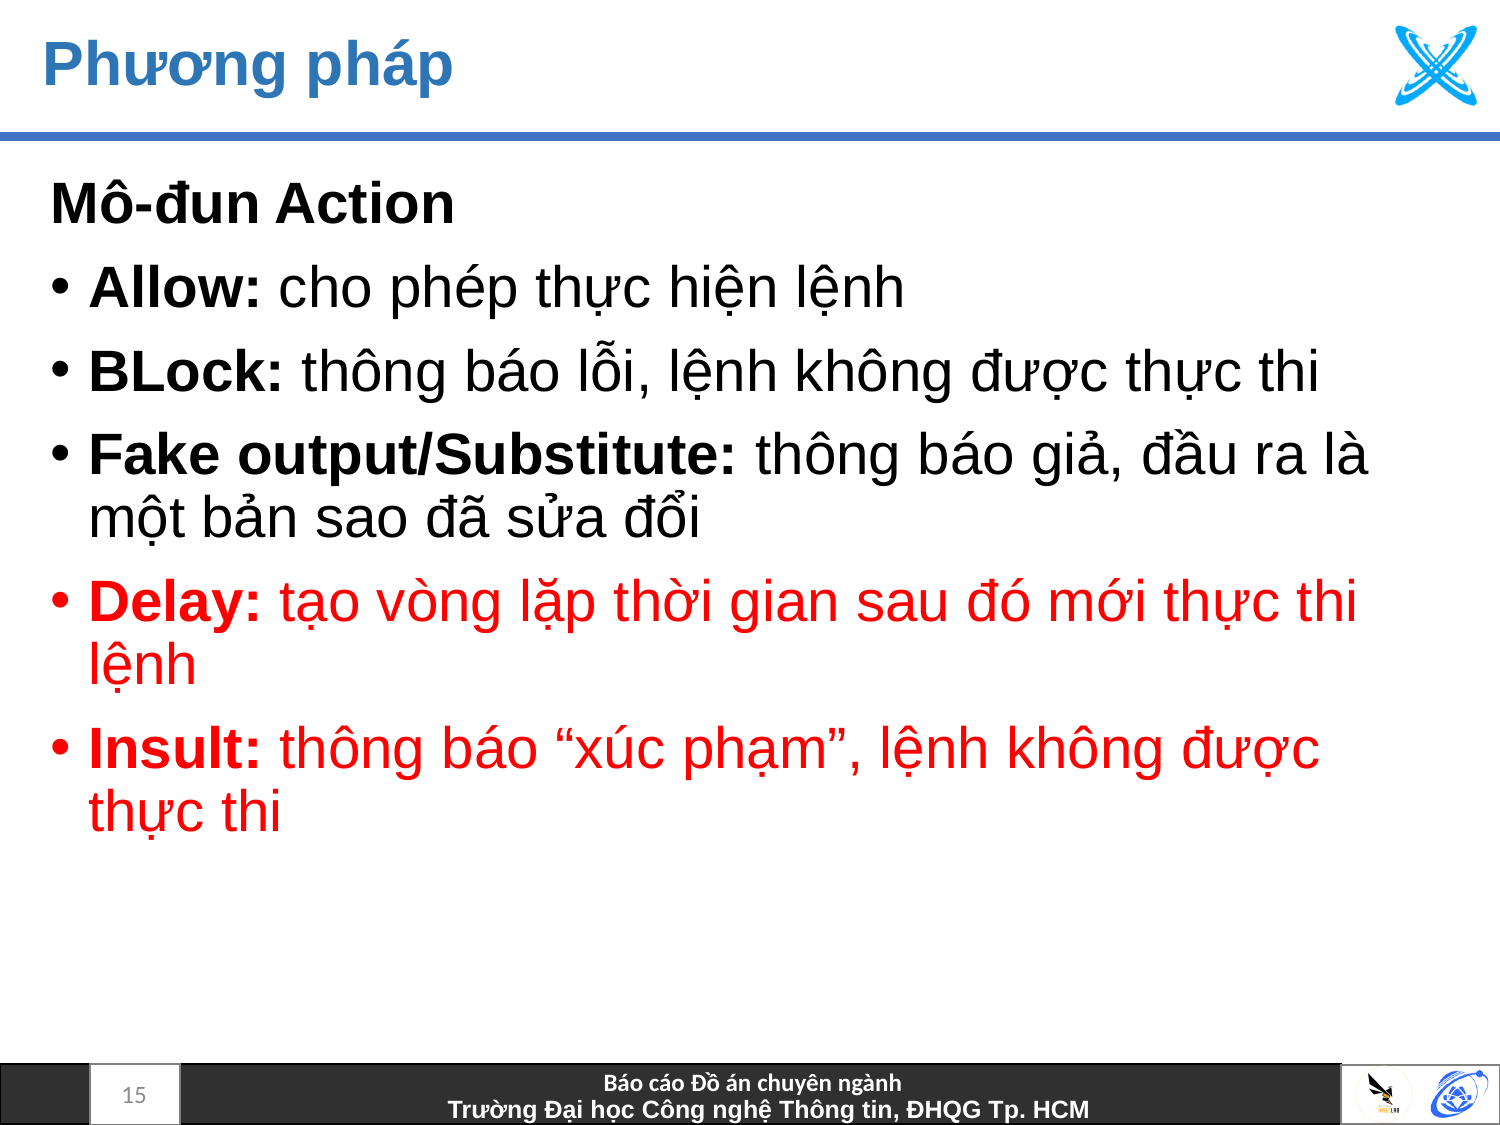

# Phương pháp
Mô-đun Action
Allow: cho phép thực hiện lệnh
BLock: thông báo lỗi, lệnh không được thực thi
Fake output/Substitute: thông báo giả, đầu ra là một bản sao đã sửa đổi
Delay: tạo vòng lặp thời gian sau đó mới thực thi lệnh
Insult: thông báo “xúc phạm”, lệnh không được thực thi

15
Báo cáo Đồ án chuyên ngành